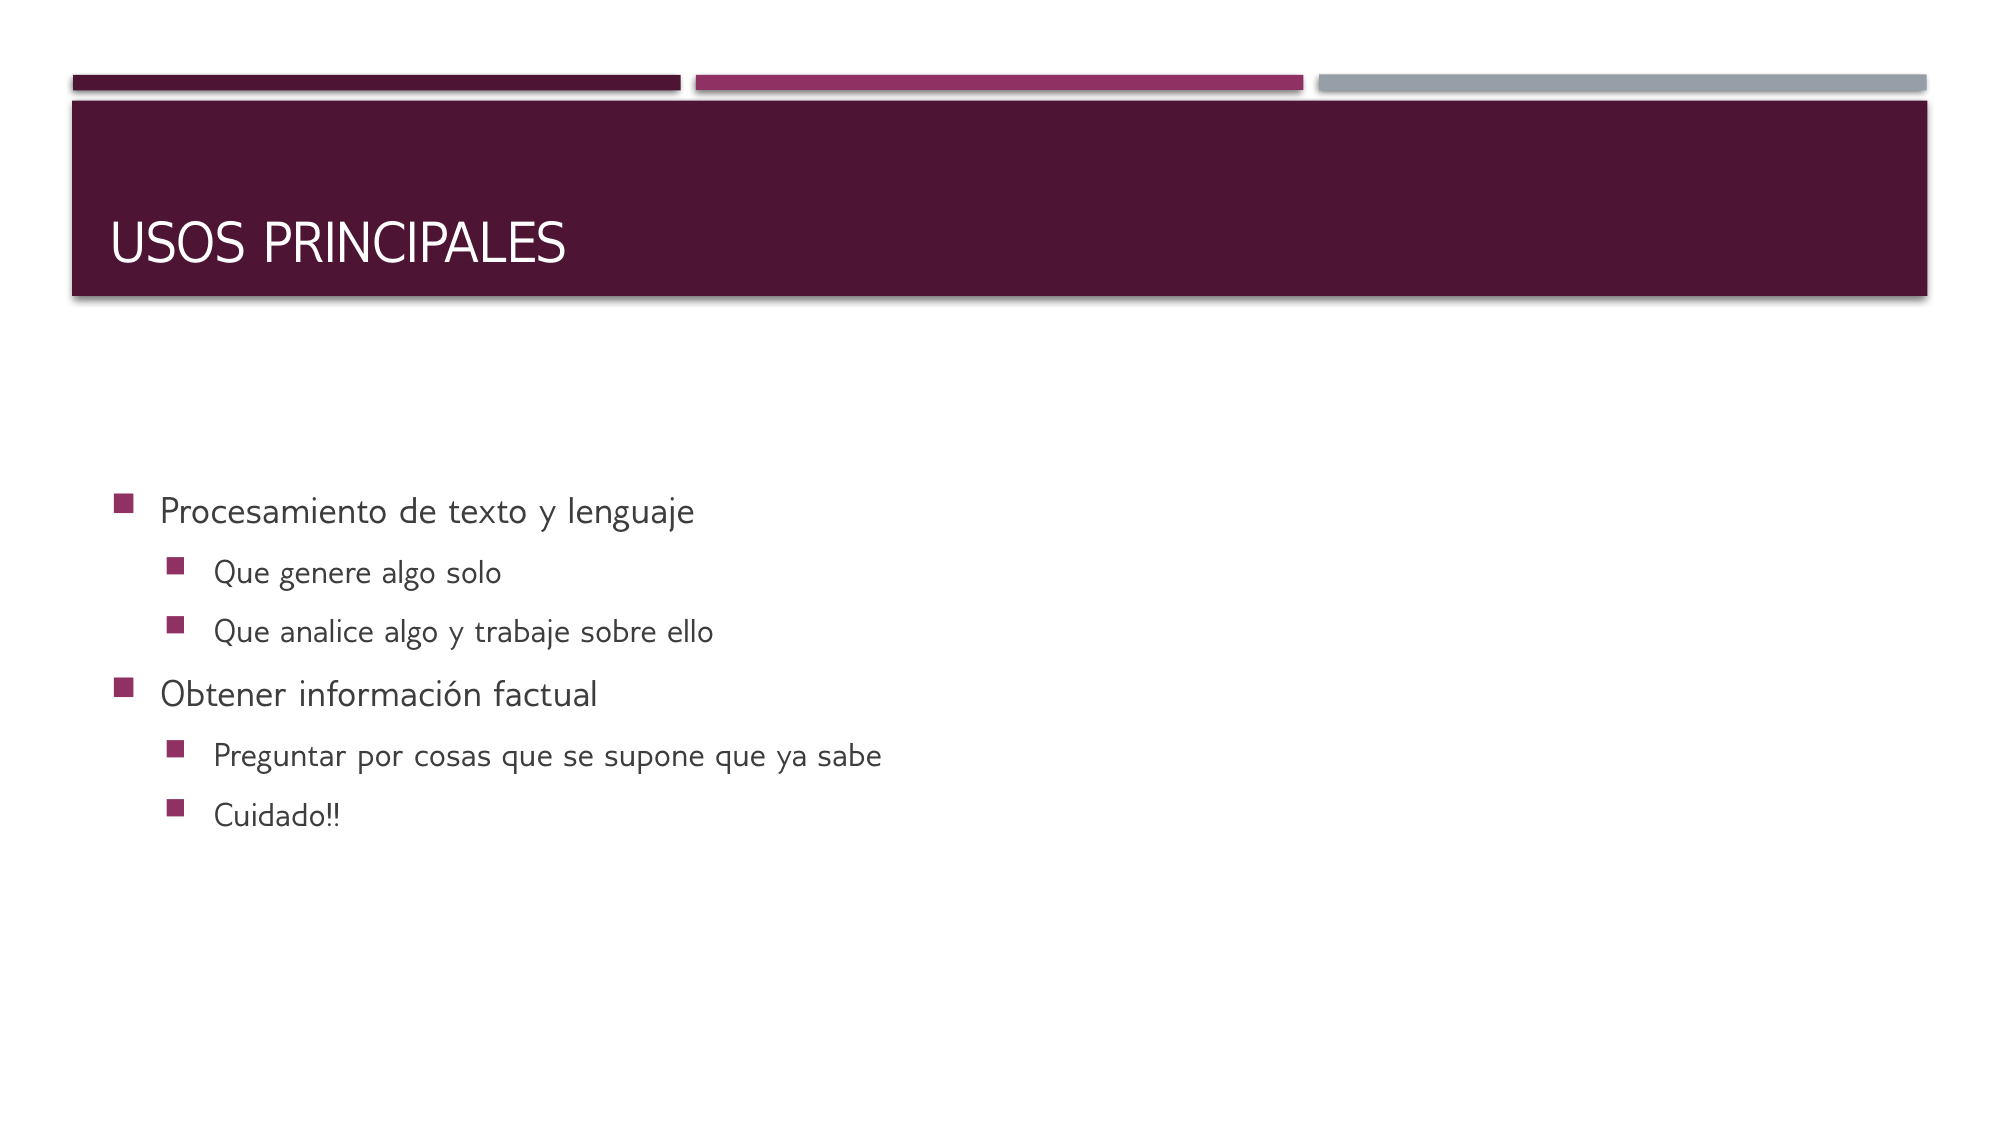

# USOS PRINCIPALES
Procesamiento de texto y lenguaje
Que genere algo solo
Que analice algo y trabaje sobre ello
Obtener información factual
Preguntar por cosas que se supone que ya sabe
Cuidado!!